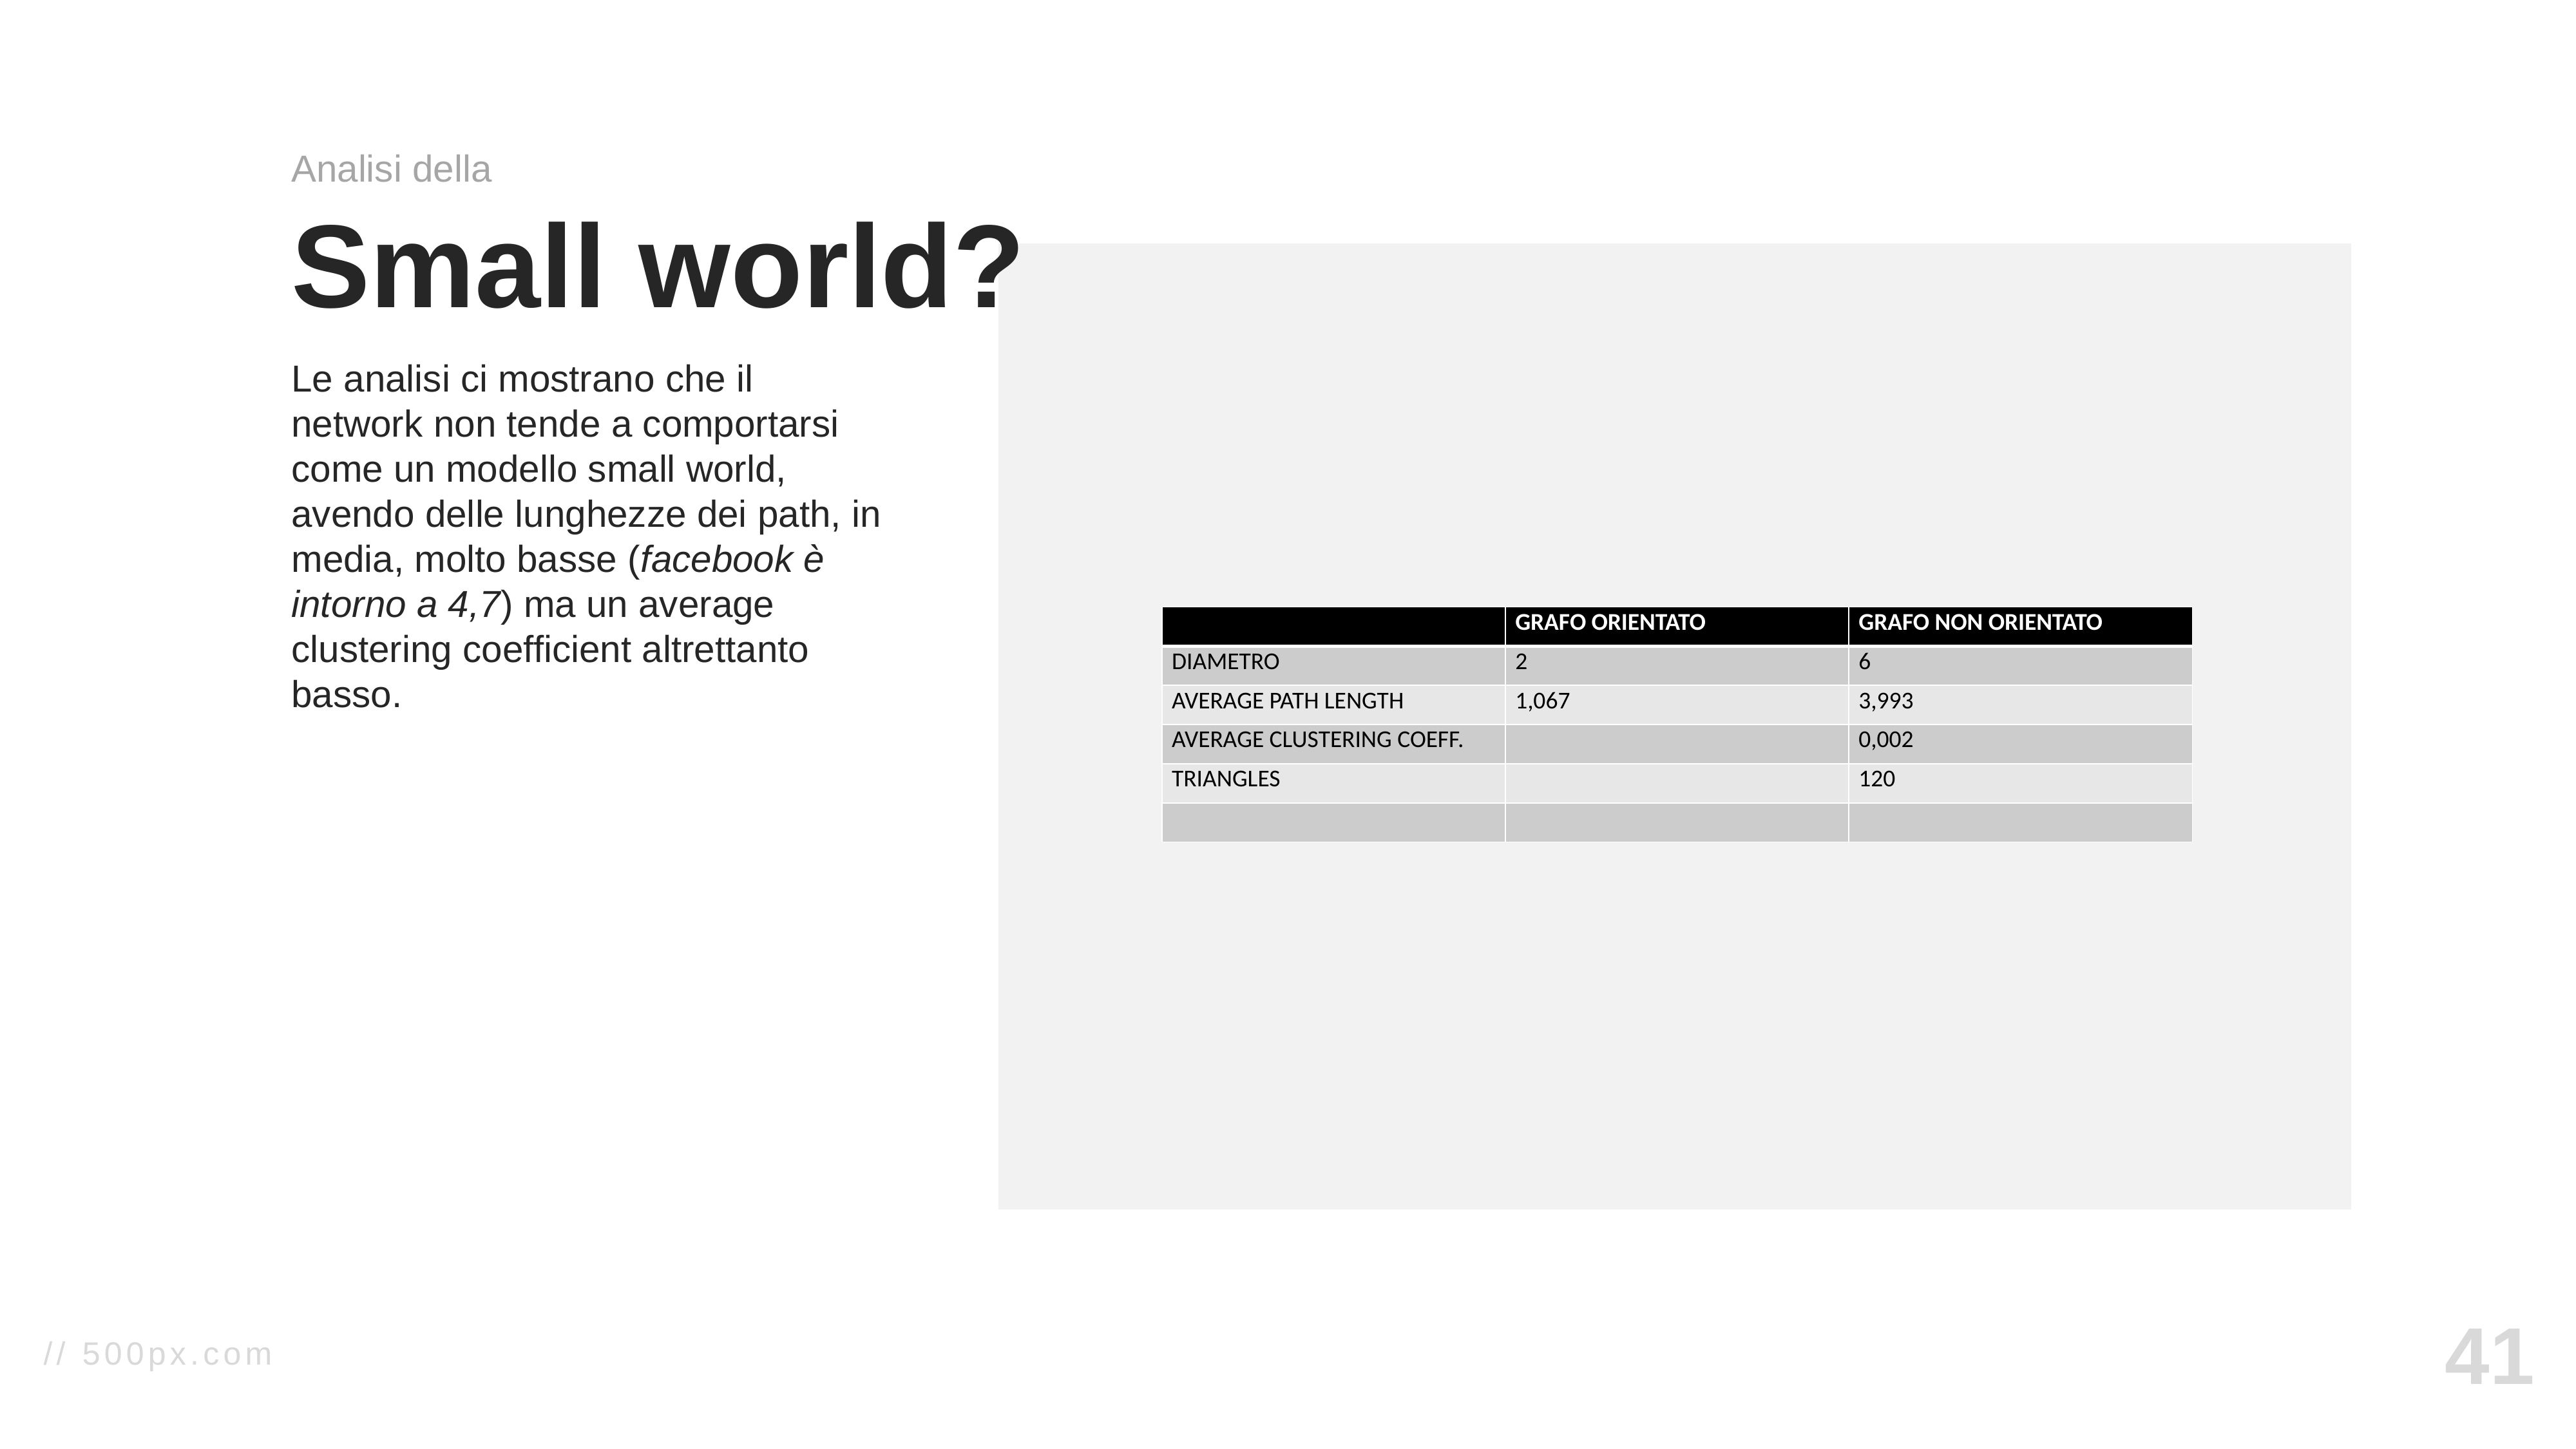

Analisi della
Small world?
Le analisi ci mostrano che il network non tende a comportarsi come un modello small world, avendo delle lunghezze dei path, in media, molto basse (facebook è intorno a 4,7) ma un average clustering coefficient altrettanto basso.

|  | GRAFO ORIENTATO | GRAFO NON ORIENTATO |
| --- | --- | --- |
| DIAMETRO | 2 | 6 |
| AVERAGE PATH LENGTH | 1,067 | 3,993 |
| AVERAGE CLUSTERING COEFF. |  | 0,002 |
| TRIANGLES |  | 120 |
|  |  |  |
// 500px.com
41